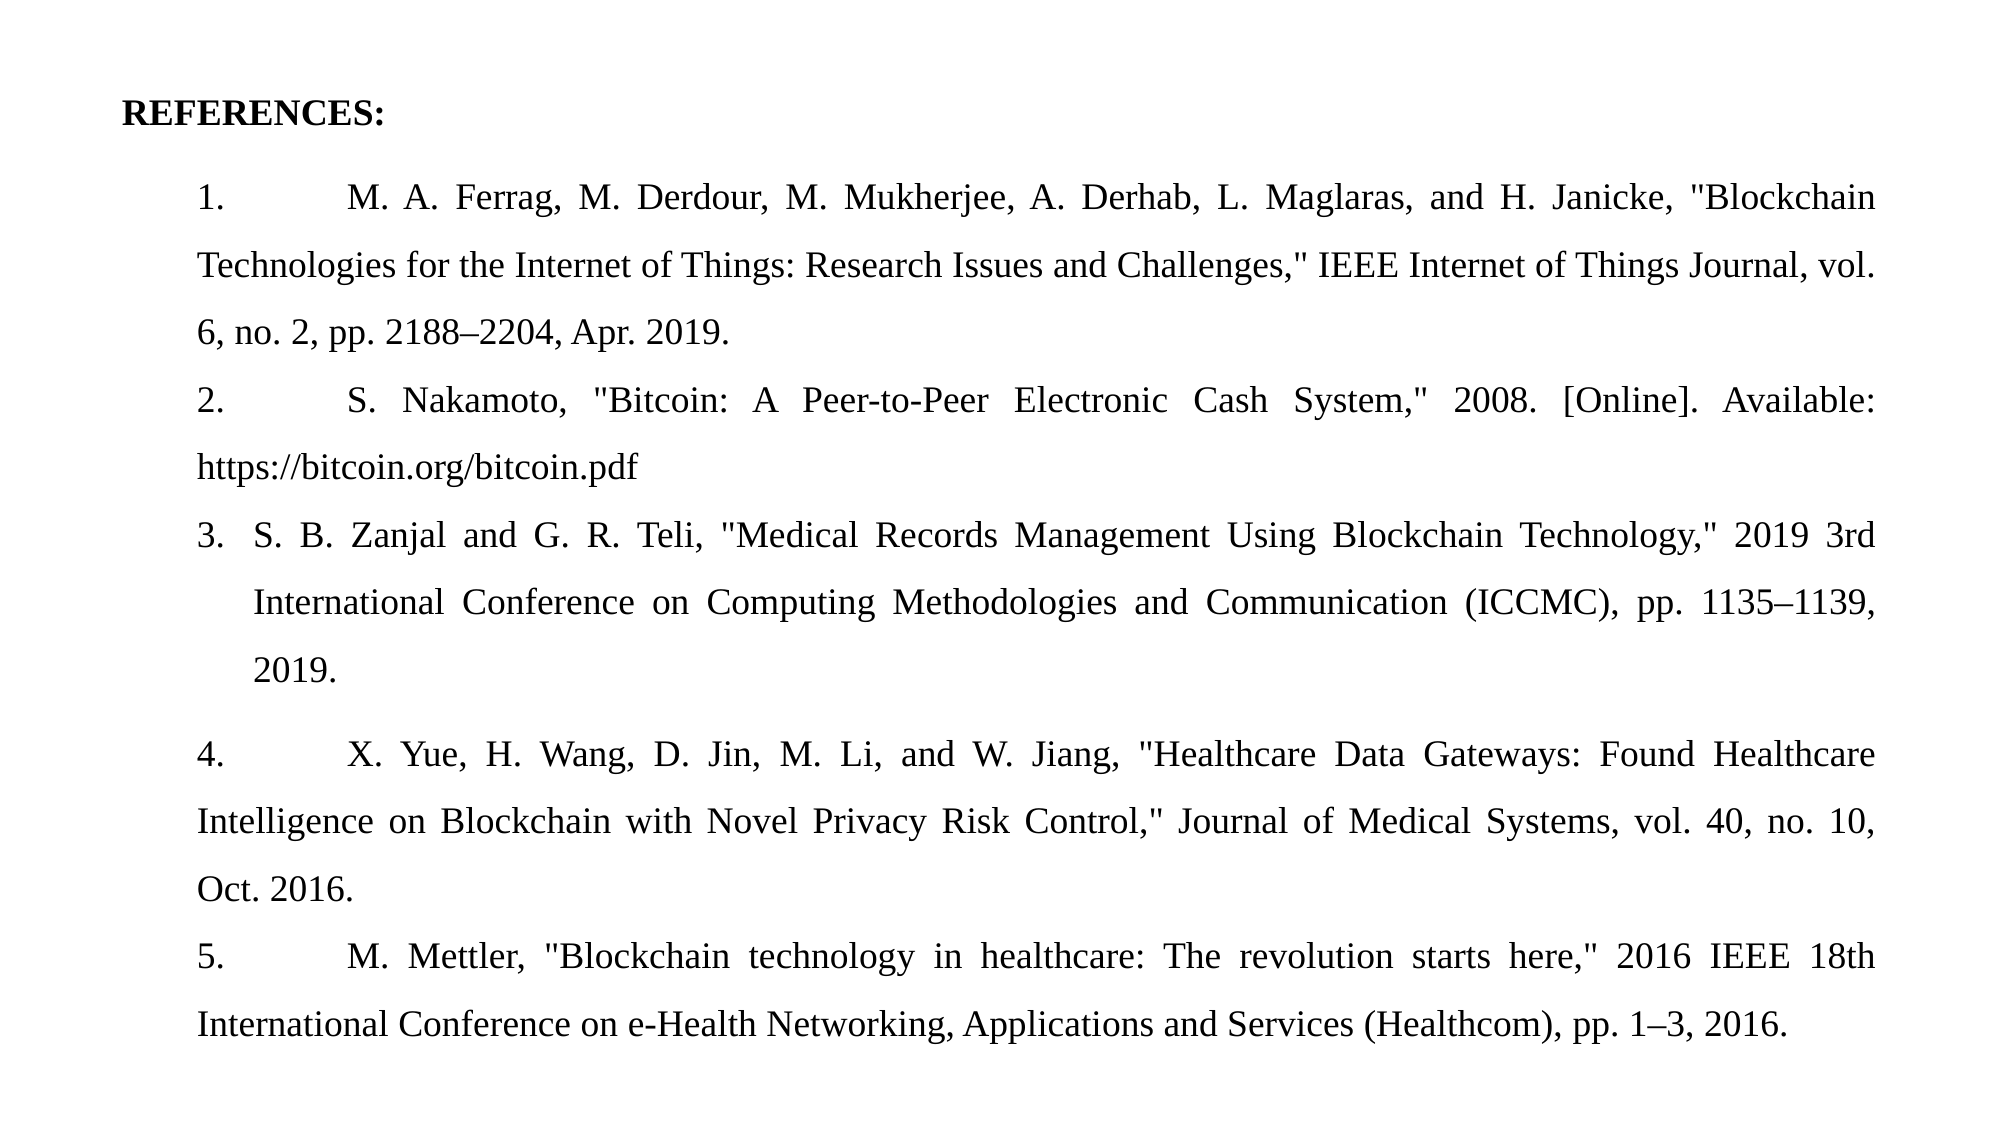

REFERENCES:
1.	M. A. Ferrag, M. Derdour, M. Mukherjee, A. Derhab, L. Maglaras, and H. Janicke, "Blockchain Technologies for the Internet of Things: Research Issues and Challenges," IEEE Internet of Things Journal, vol. 6, no. 2, pp. 2188–2204, Apr. 2019.
2.	S. Nakamoto, "Bitcoin: A Peer-to-Peer Electronic Cash System," 2008. [Online]. Available: https://bitcoin.org/bitcoin.pdf
S. B. Zanjal and G. R. Teli, "Medical Records Management Using Blockchain Technology," 2019 3rd International Conference on Computing Methodologies and Communication (ICCMC), pp. 1135–1139, 2019.
4.	X. Yue, H. Wang, D. Jin, M. Li, and W. Jiang, "Healthcare Data Gateways: Found Healthcare Intelligence on Blockchain with Novel Privacy Risk Control," Journal of Medical Systems, vol. 40, no. 10, Oct. 2016.
5.	M. Mettler, "Blockchain technology in healthcare: The revolution starts here," 2016 IEEE 18th International Conference on e-Health Networking, Applications and Services (Healthcom), pp. 1–3, 2016.